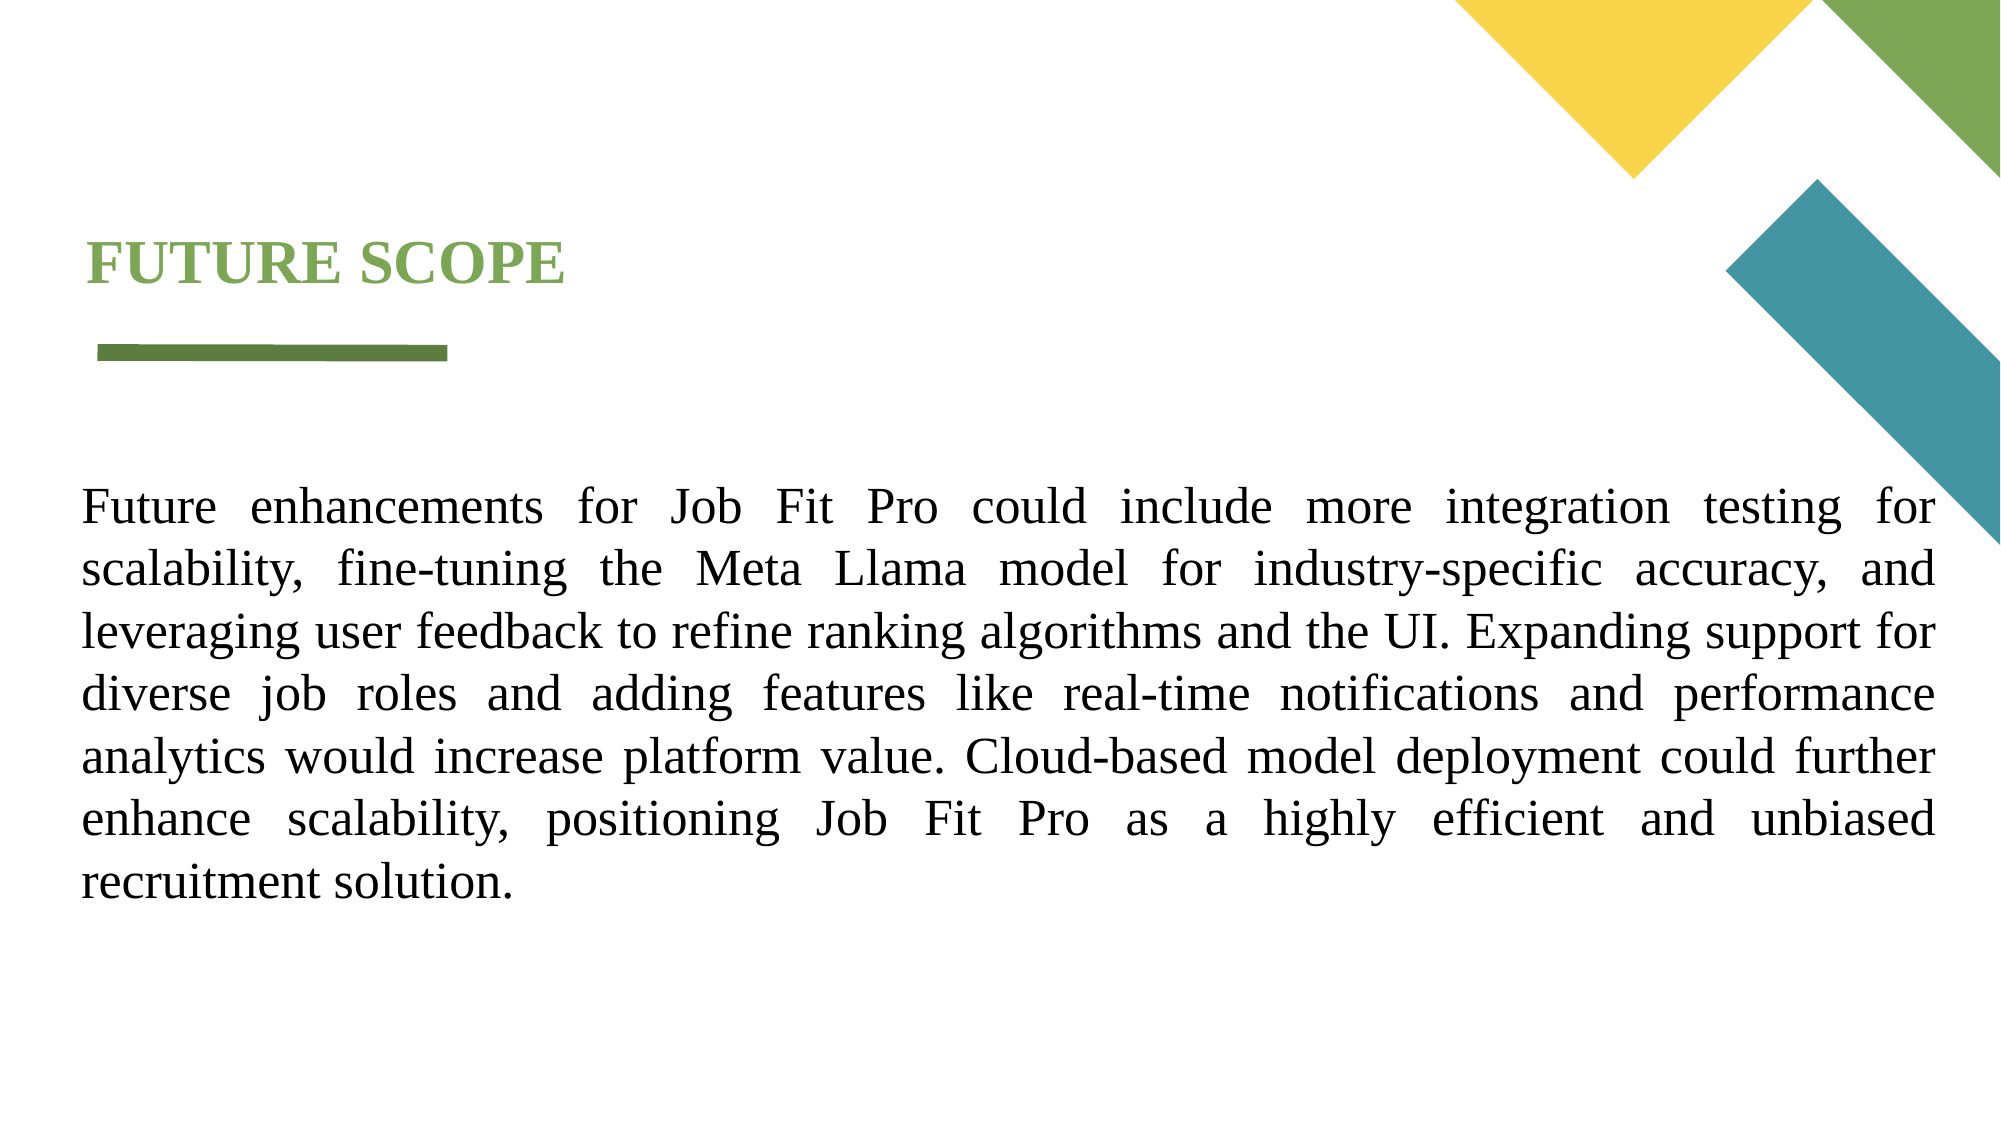

# FUTURE SCOPE
Future enhancements for Job Fit Pro could include more integration testing for scalability, fine-tuning the Meta Llama model for industry-specific accuracy, and leveraging user feedback to refine ranking algorithms and the UI. Expanding support for diverse job roles and adding features like real-time notifications and performance analytics would increase platform value. Cloud-based model deployment could further enhance scalability, positioning Job Fit Pro as a highly efficient and unbiased recruitment solution.